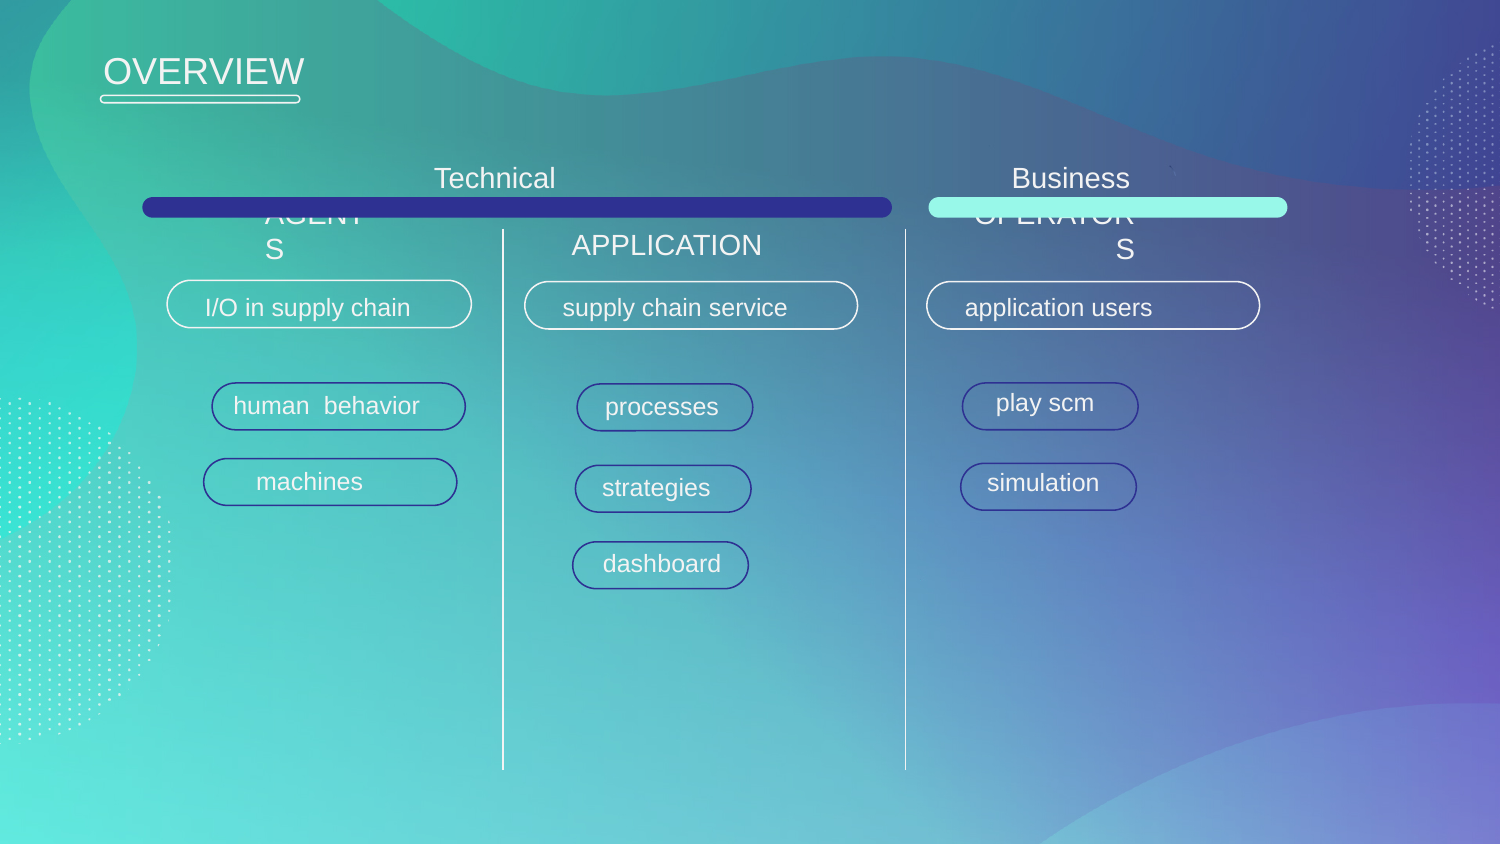

# OVERVIEW

Technical
Business

APPLICATION
OPERATORS
AGENTS
I/O in supply chain
supply chain service
application users

play scm
human  behavior
processes

machines
simulation
strategies

dashboard